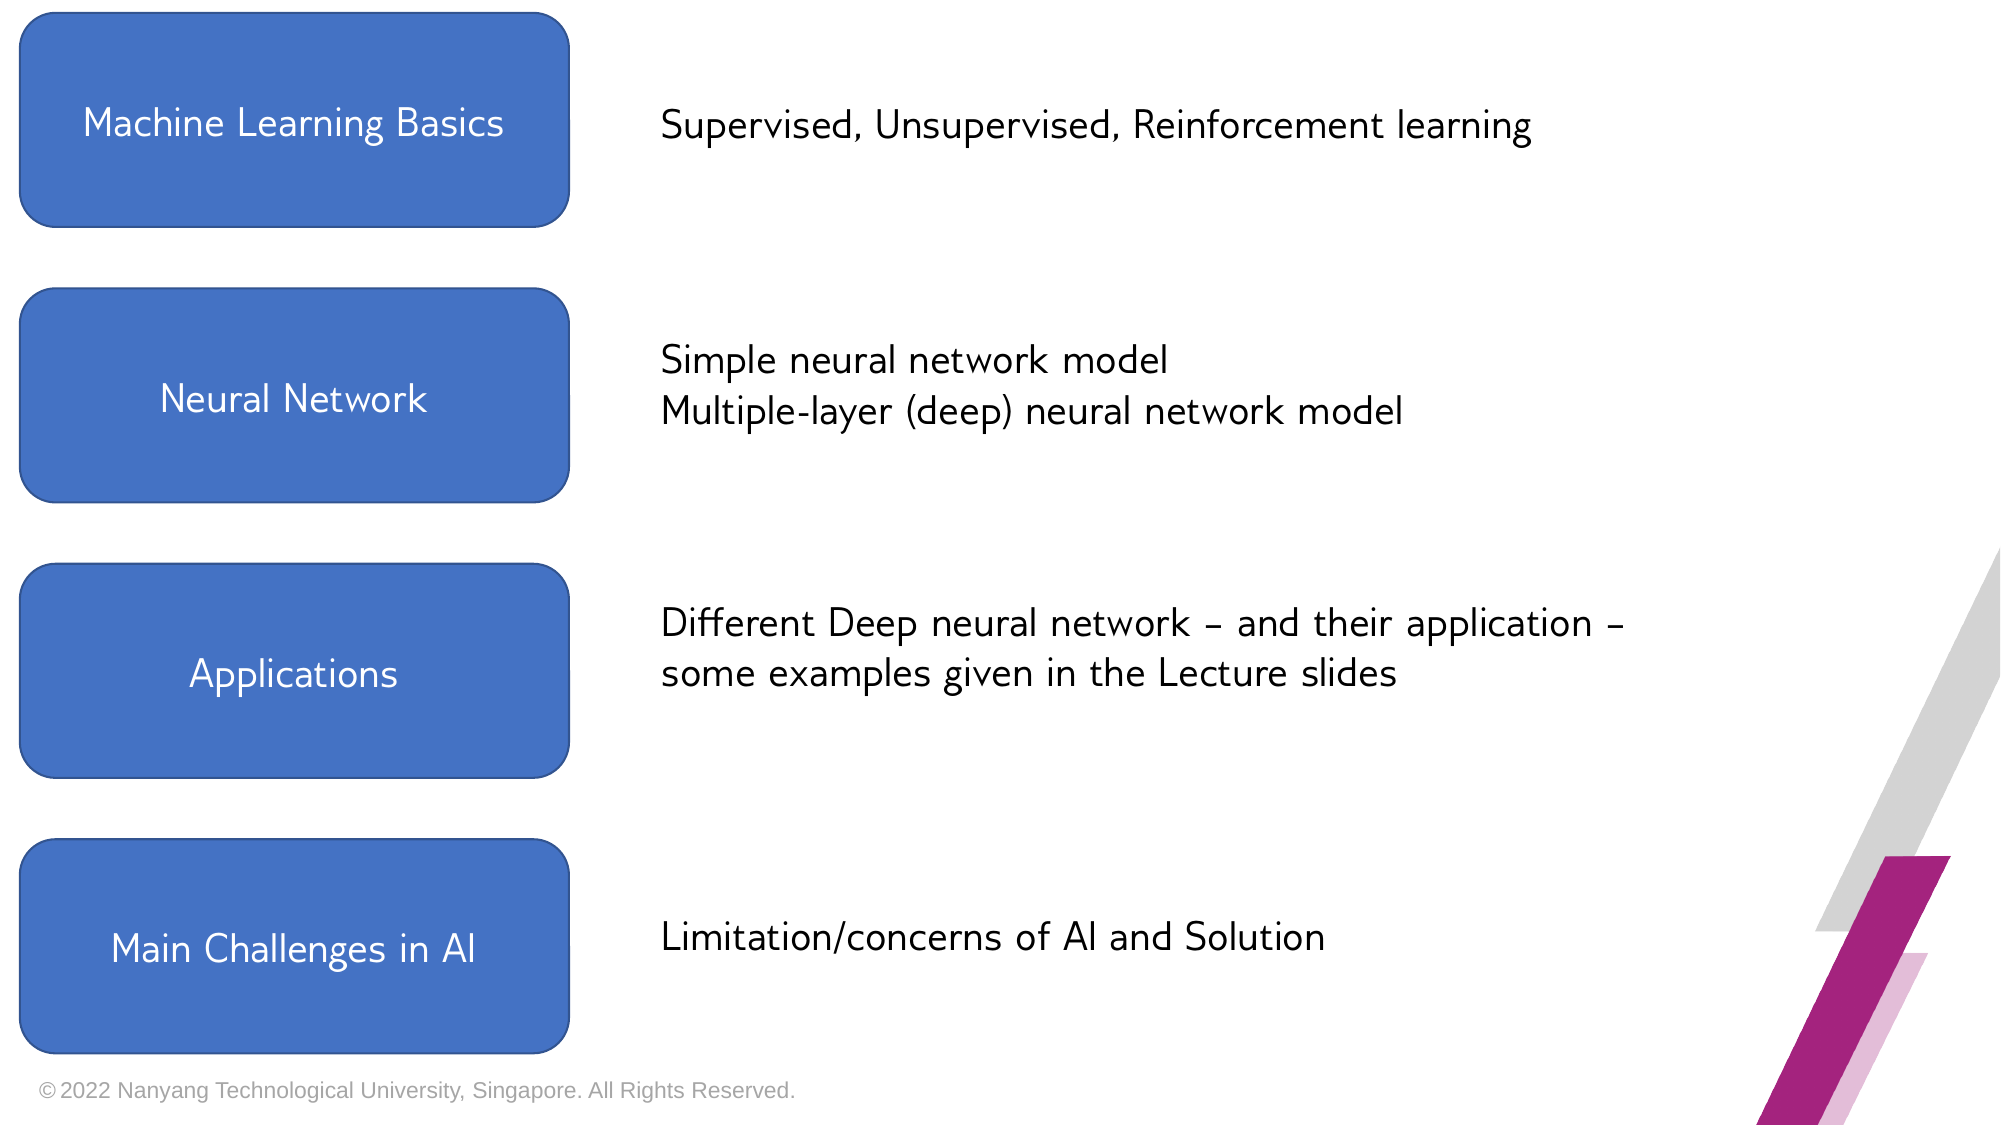

Machine Learning Basics
Supervised, Unsupervised, Reinforcement learning
Neural Network
Simple neural network model
Multiple-layer (deep) neural network model
Applications
Different Deep neural network – and their application – some examples given in the Lecture slides
Main Challenges in AI
Limitation/concerns of AI and Solution